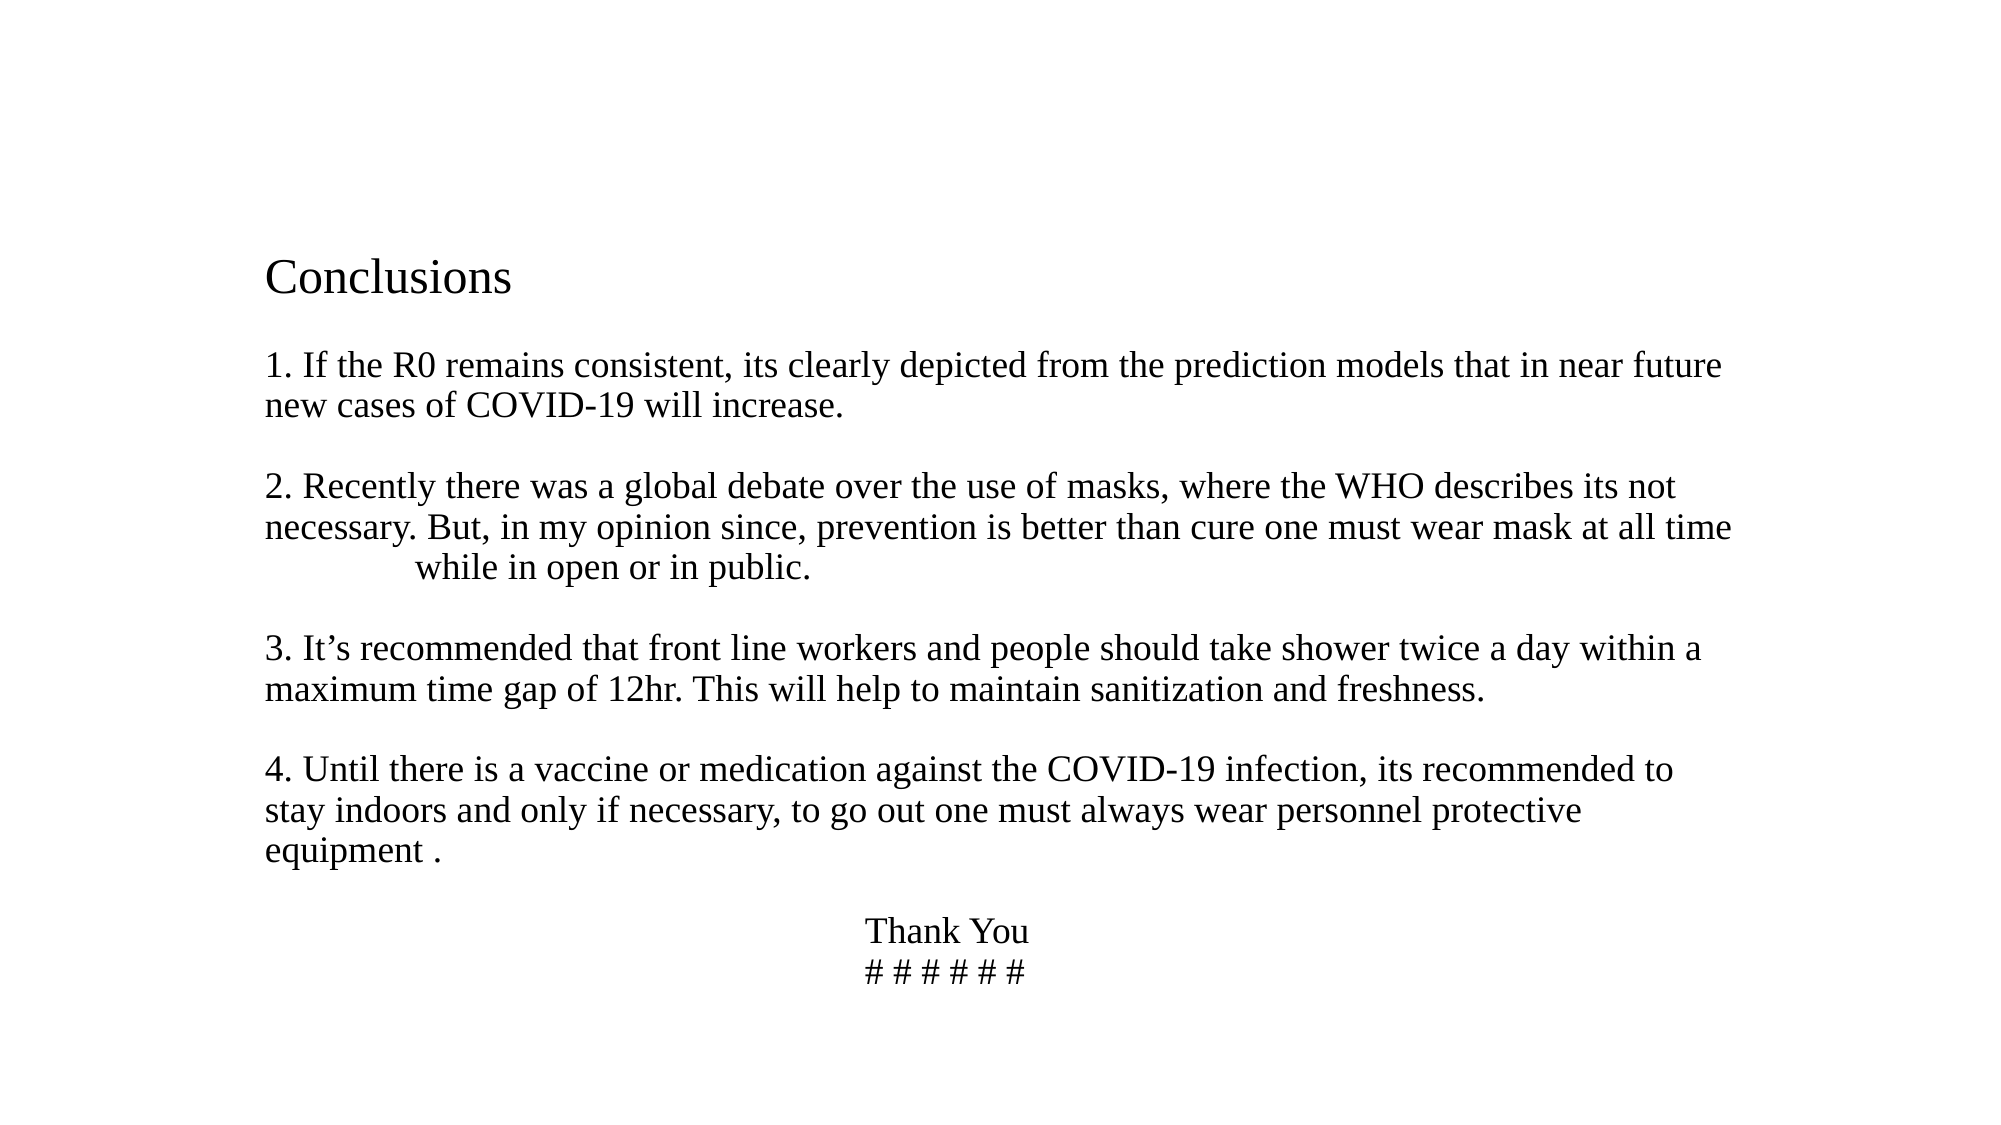

# Conclusions 1. If the R0 remains consistent, its clearly depicted from the prediction models that in near future new cases of COVID-19 will increase. 2. Recently there was a global debate over the use of masks, where the WHO describes its not necessary. But, in my opinion since, prevention is better than cure one must wear mask at all time 	while in open or in public. 3. It’s recommended that front line workers and people should take shower twice a day within a maximum time gap of 12hr. This will help to maintain sanitization and freshness. 4. Until there is a vaccine or medication against the COVID-19 infection, its recommended to stay indoors and only if necessary, to go out one must always wear personnel protective equipment . Thank You # # # # # #